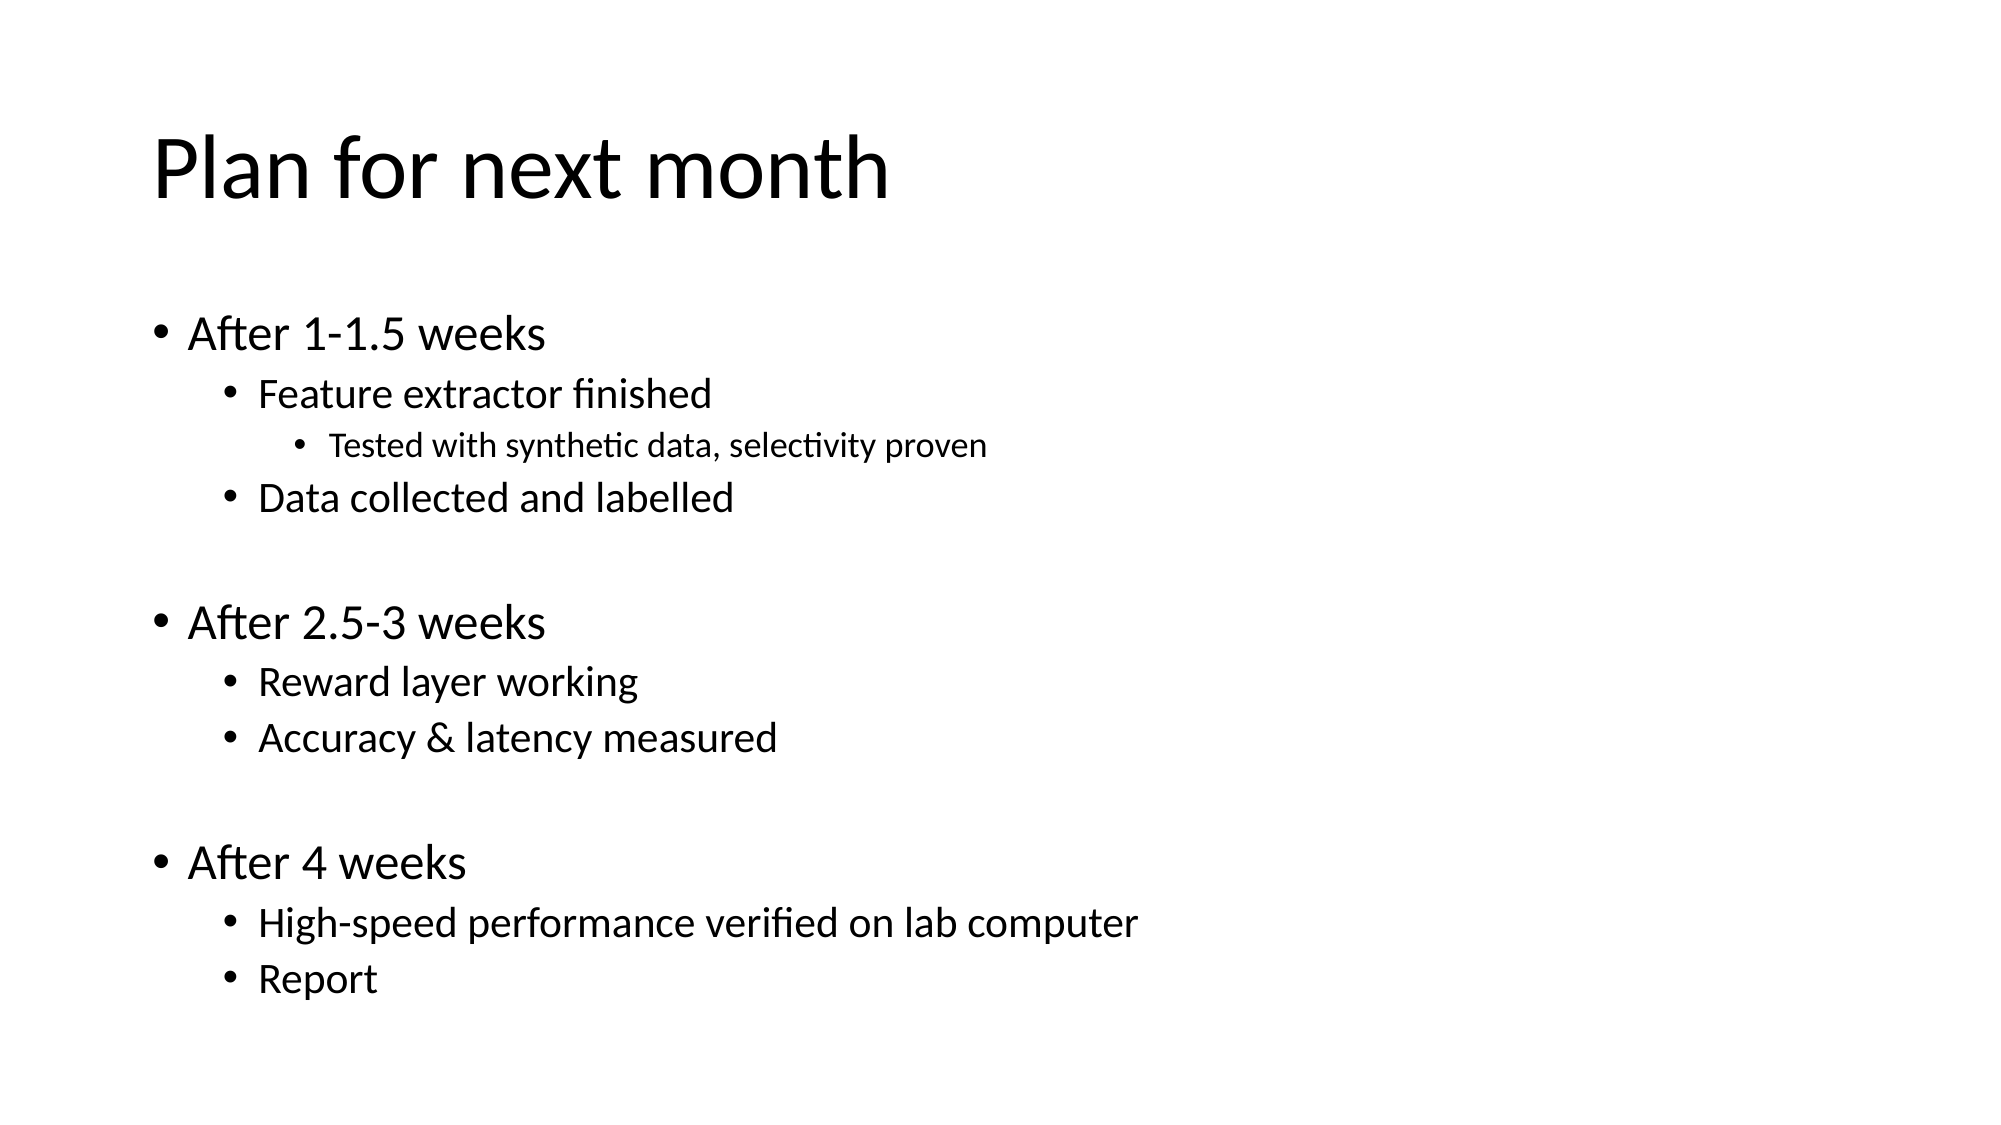

# Plan for next month
After 1-1.5 weeks
Feature extractor finished
Tested with synthetic data, selectivity proven
Data collected and labelled

After 2.5-3 weeks
Reward layer working
Accuracy & latency measured

After 4 weeks
High-speed performance verified on lab computer
Report